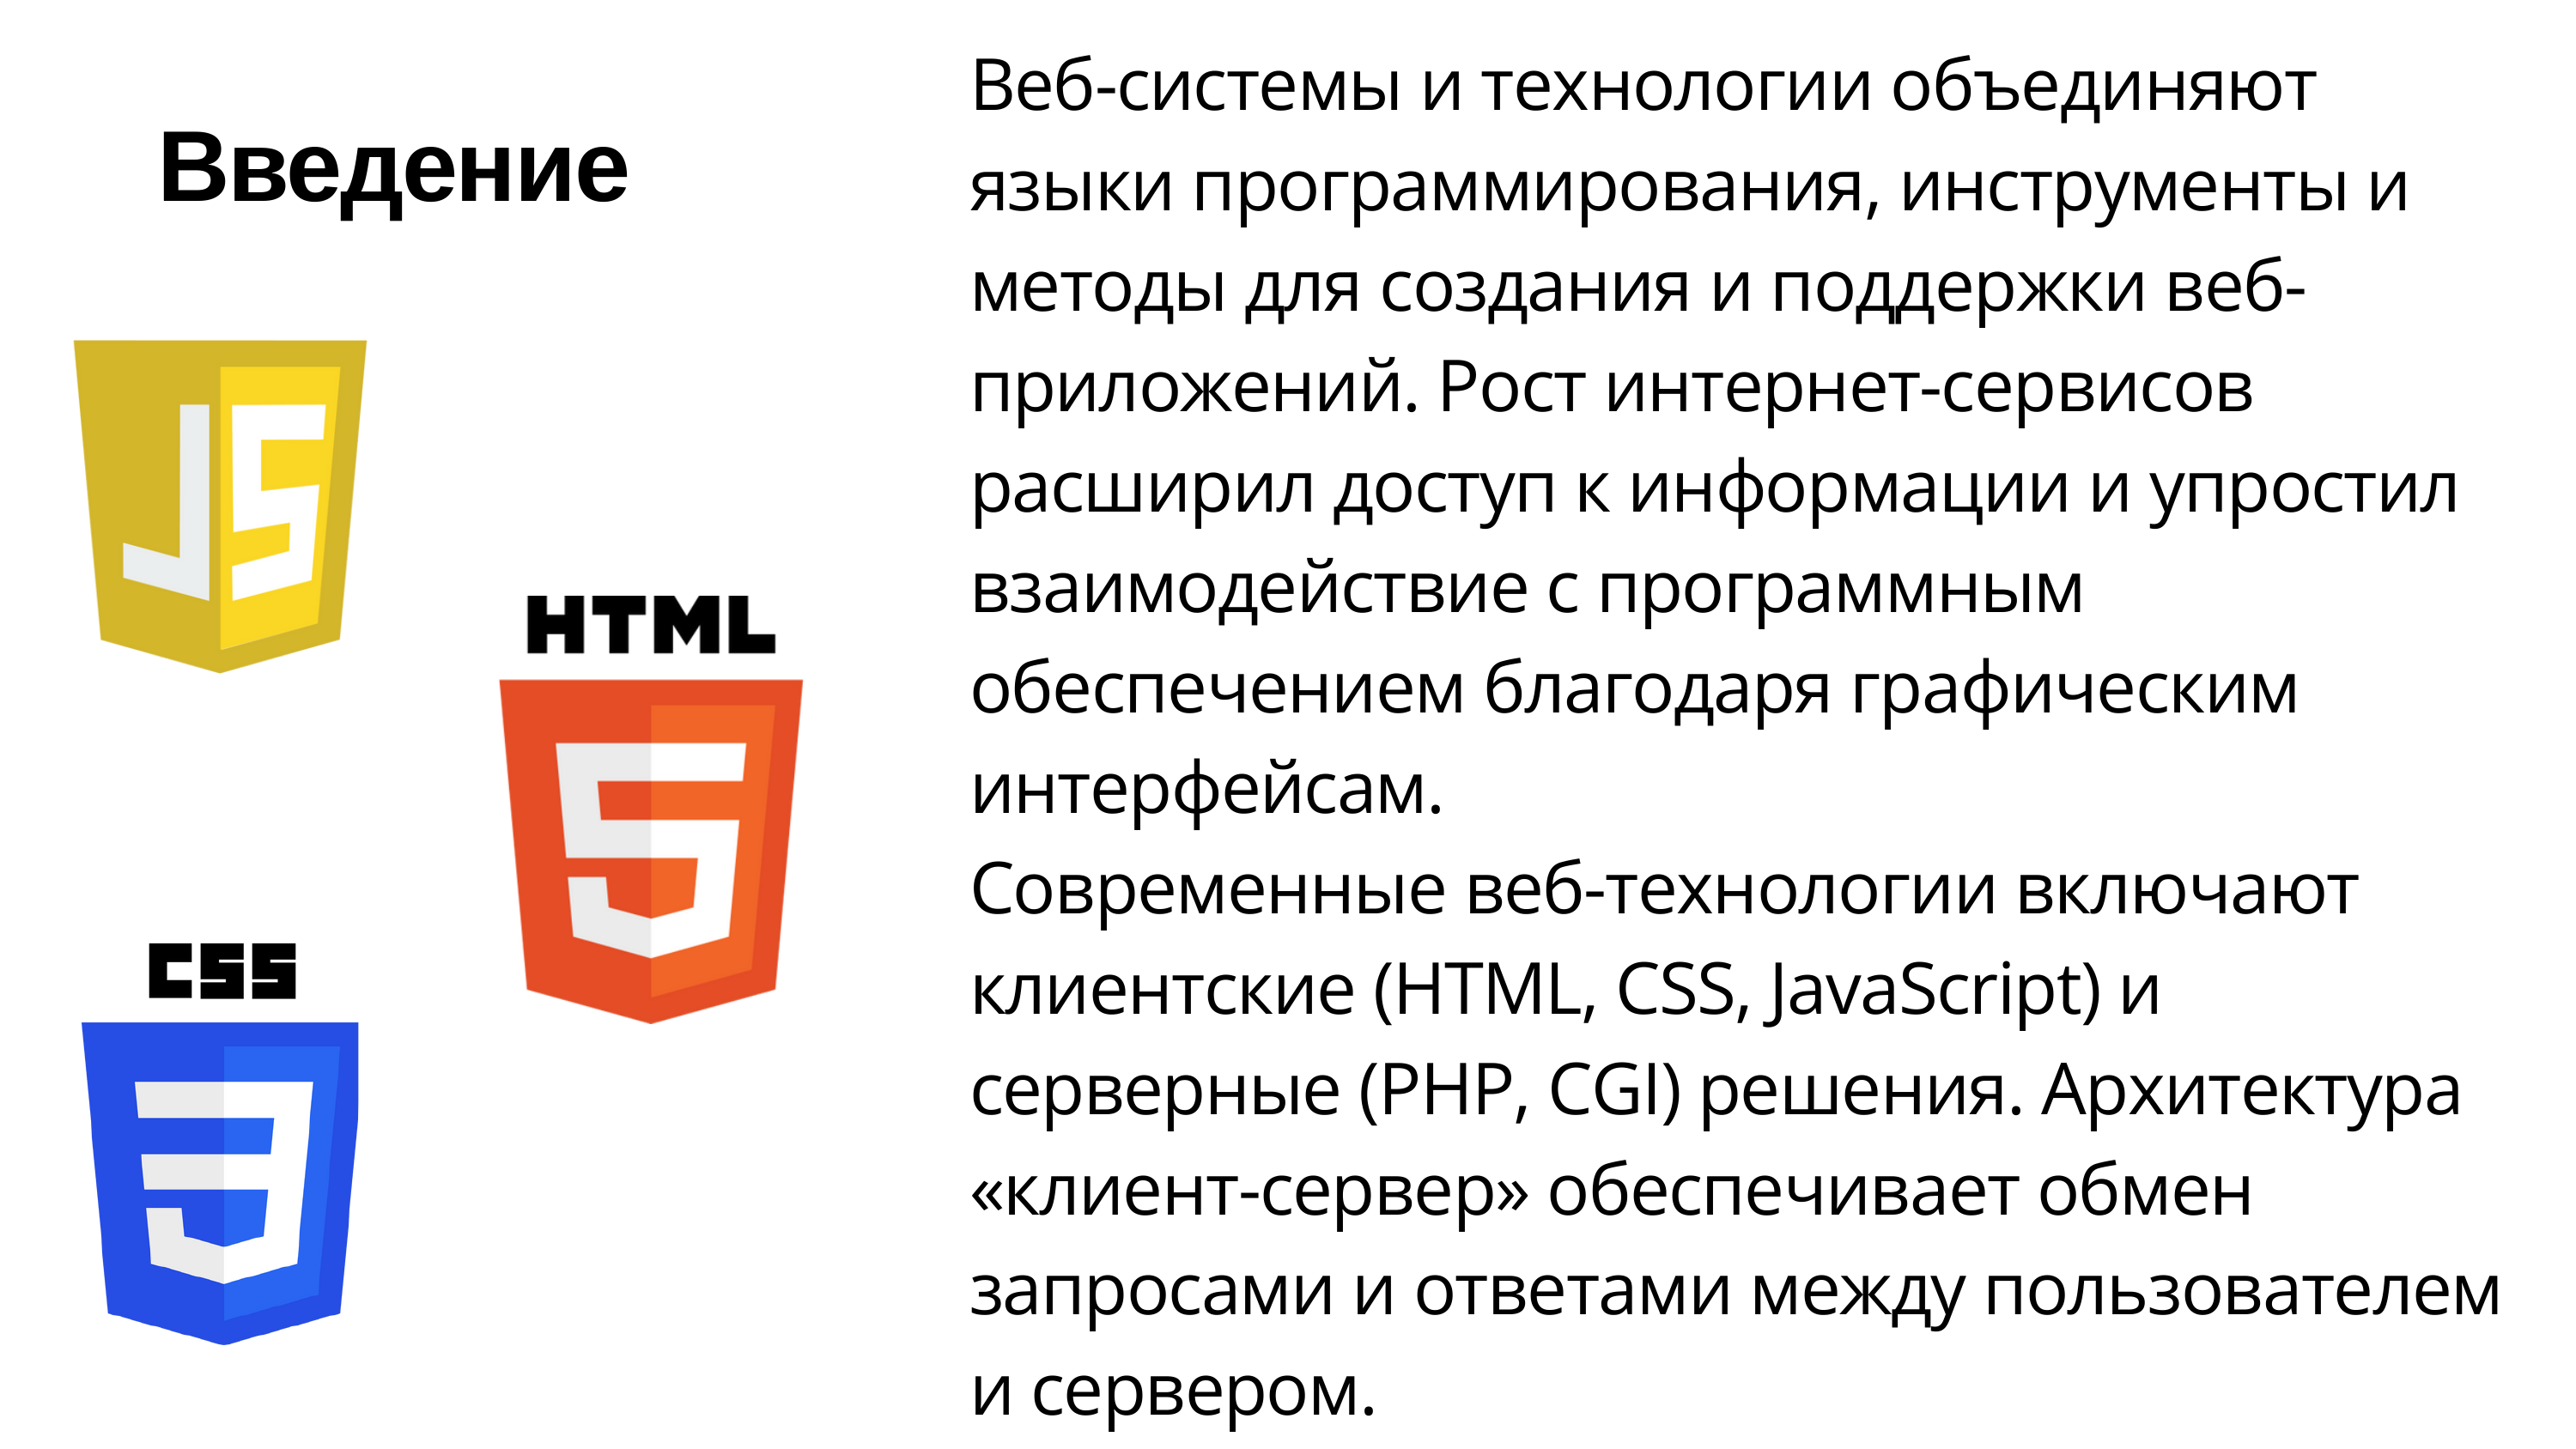

Веб-системы и технологии объединяют языки программирования, инструменты и методы для создания и поддержки веб-приложений. Рост интернет-сервисов расширил доступ к информации и упростил взаимодействие с программным обеспечением благодаря графическим интерфейсам.
Современные веб-технологии включают клиентские (HTML, CSS, JavaScript) и серверные (PHP, CGI) решения. Архитектура «клиент-сервер» обеспечивает обмен запросами и ответами между пользователем и сервером.
Введение